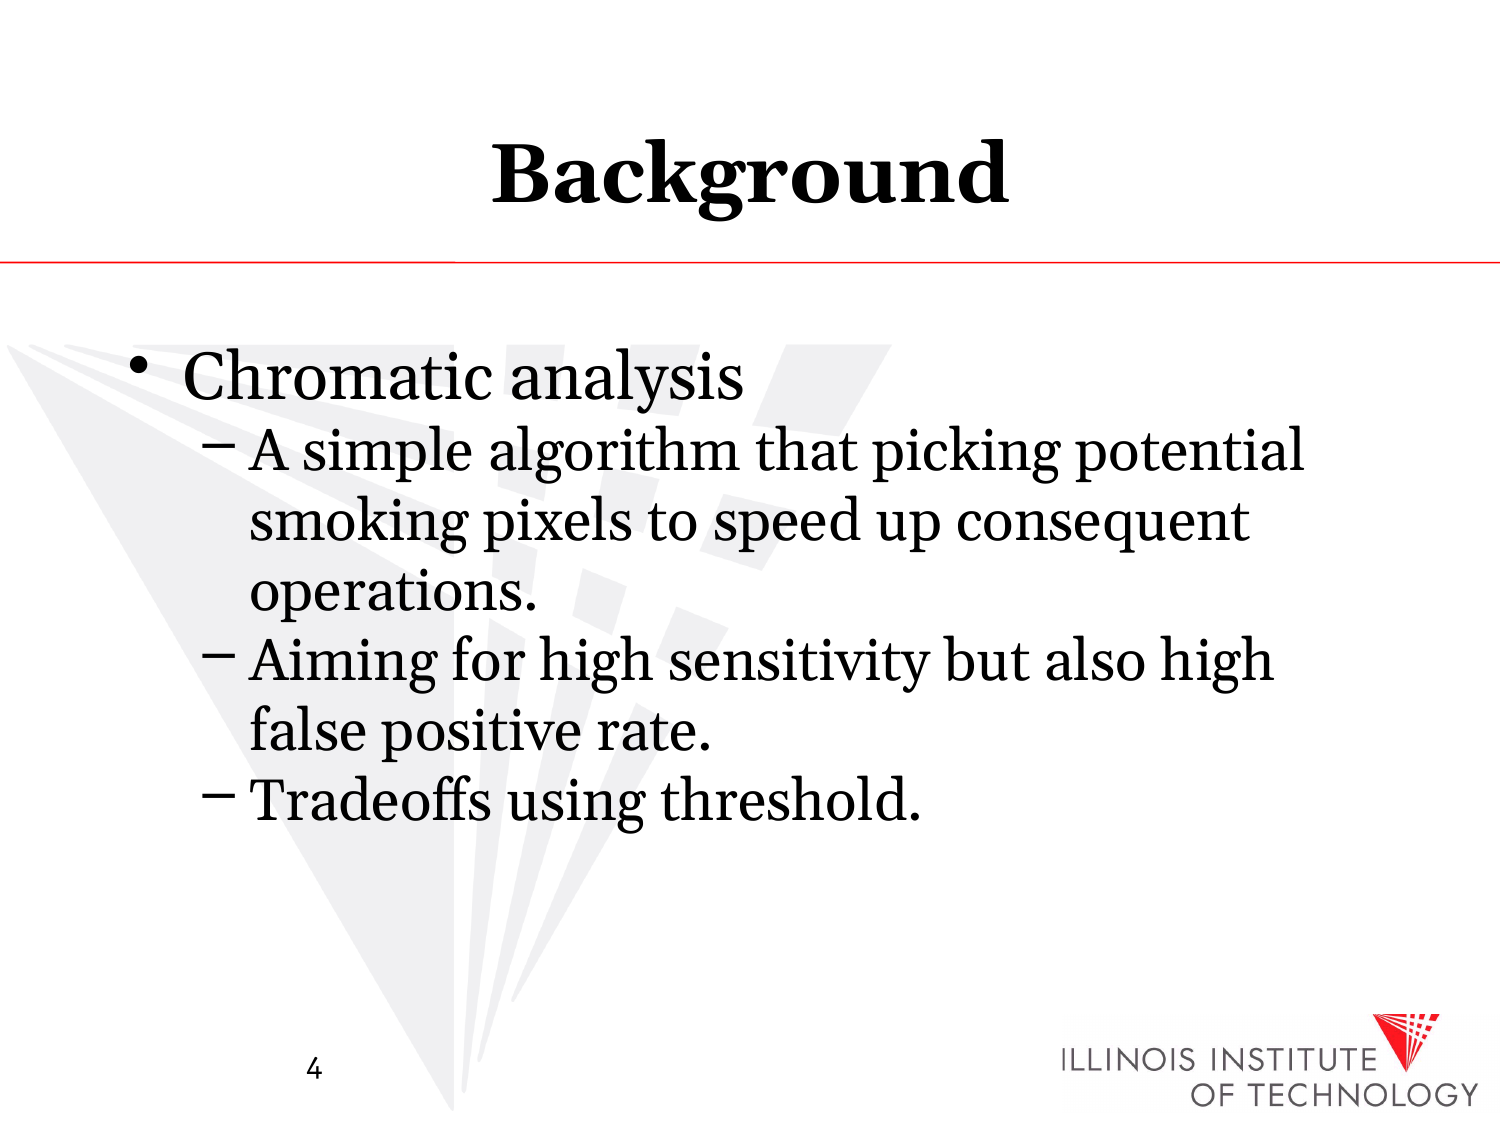

# Background
Chromatic analysis
A simple algorithm that picking potential smoking pixels to speed up consequent operations.
Aiming for high sensitivity but also high false positive rate.
Tradeoffs using threshold.

4